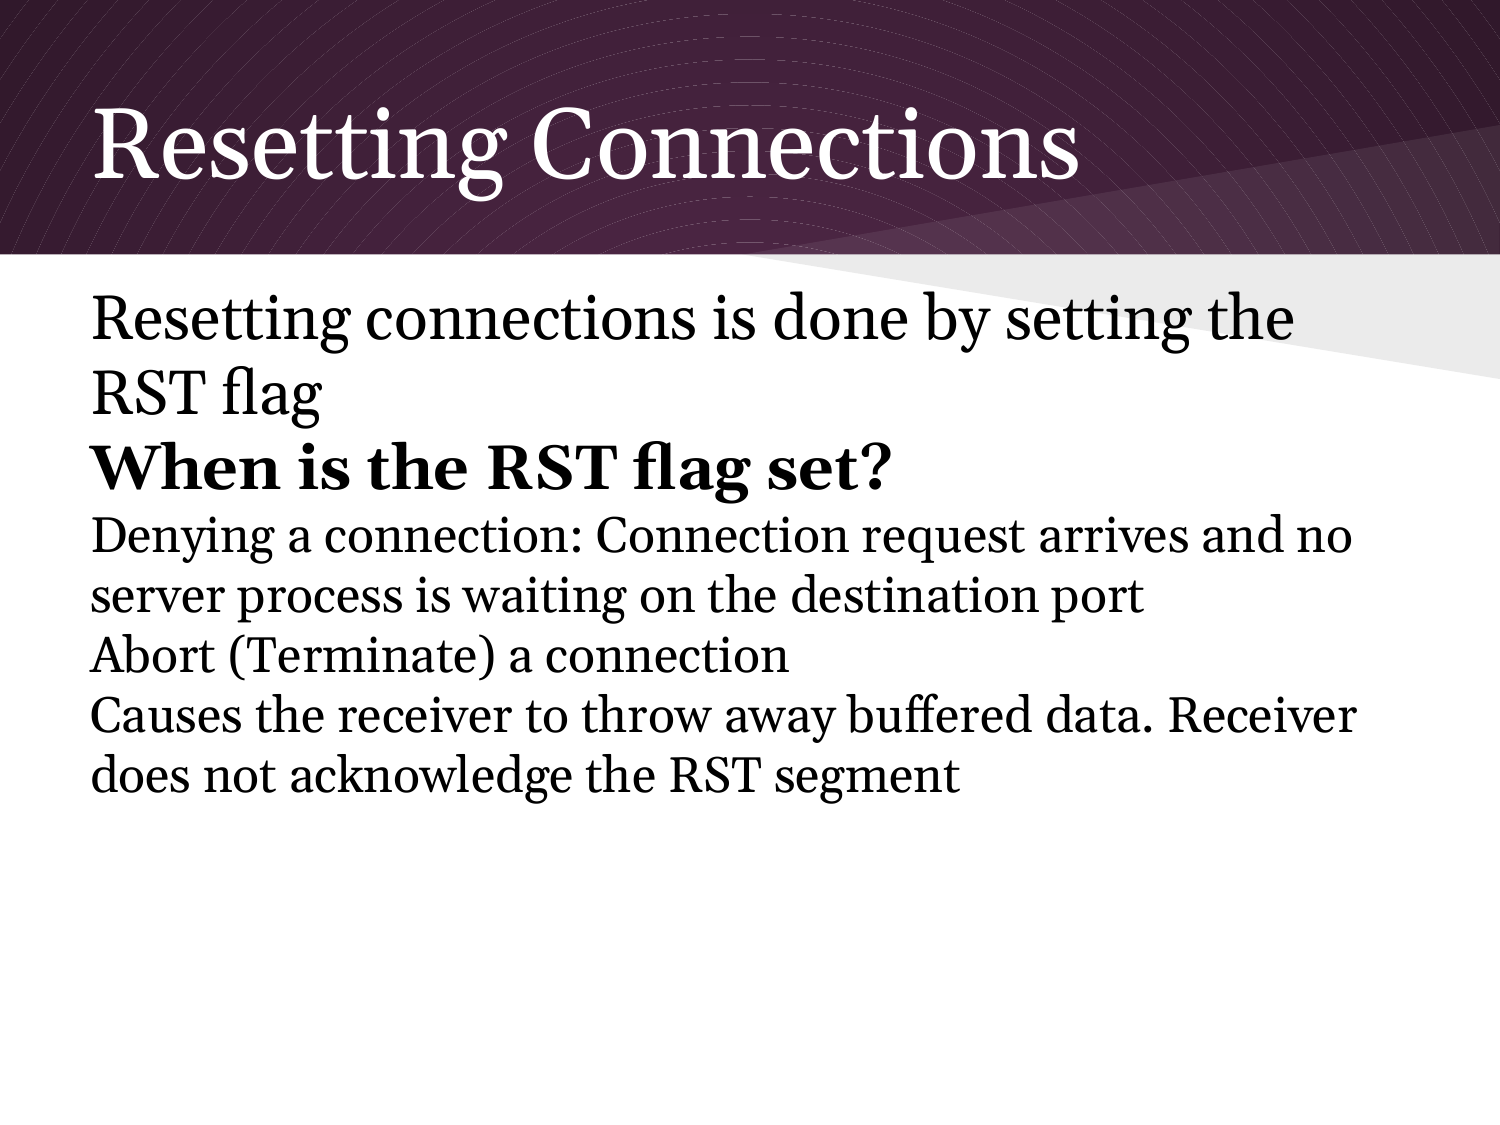

Transport Layer
3-59
# Resetting Connections
Resetting connections is done by setting the  RST flag
When is the RST flag set?
Denying a connection: Connection request arrives and no server process is waiting on the destination port
Abort (Terminate) a connection
Causes the receiver to throw away buffered data. Receiver does not acknowledge the RST segment